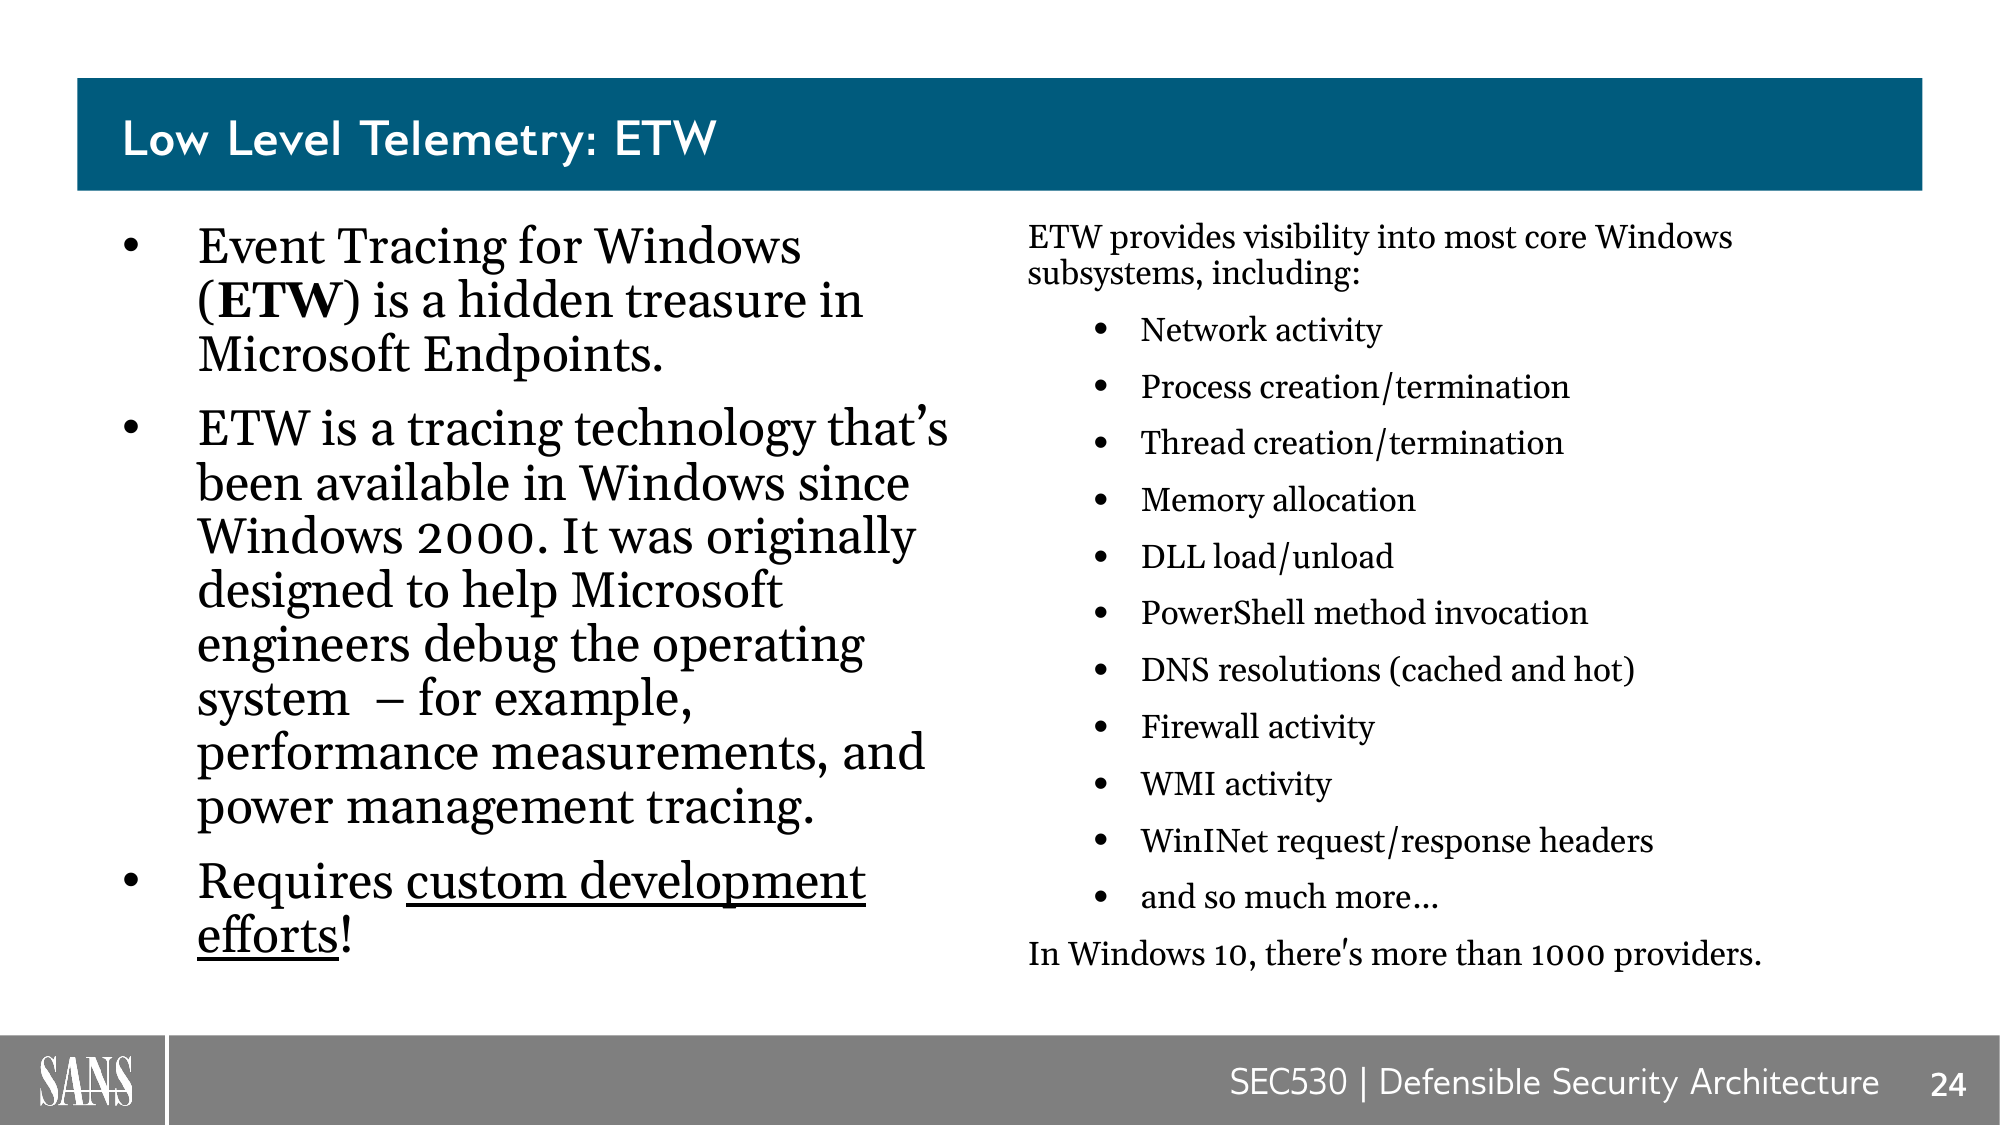

# Low Level Telemetry: ETW
Event Tracing for Windows (ETW) is a hidden treasure in Microsoft Endpoints.
ETW is a tracing technology that’s been available in Windows since Windows 2000. It was originally designed to help Microsoft engineers debug the operating system  – for example, performance measurements, and power management tracing.
Requires custom development efforts!
ETW provides visibility into most core Windows subsystems, including:
Network activity
Process creation/termination
Thread creation/termination
Memory allocation
DLL load/unload
PowerShell method invocation
DNS resolutions (cached and hot)
Firewall activity
WMI activity
WinINet request/response headers
and so much more…
In Windows 10, there's more than 1000 providers.